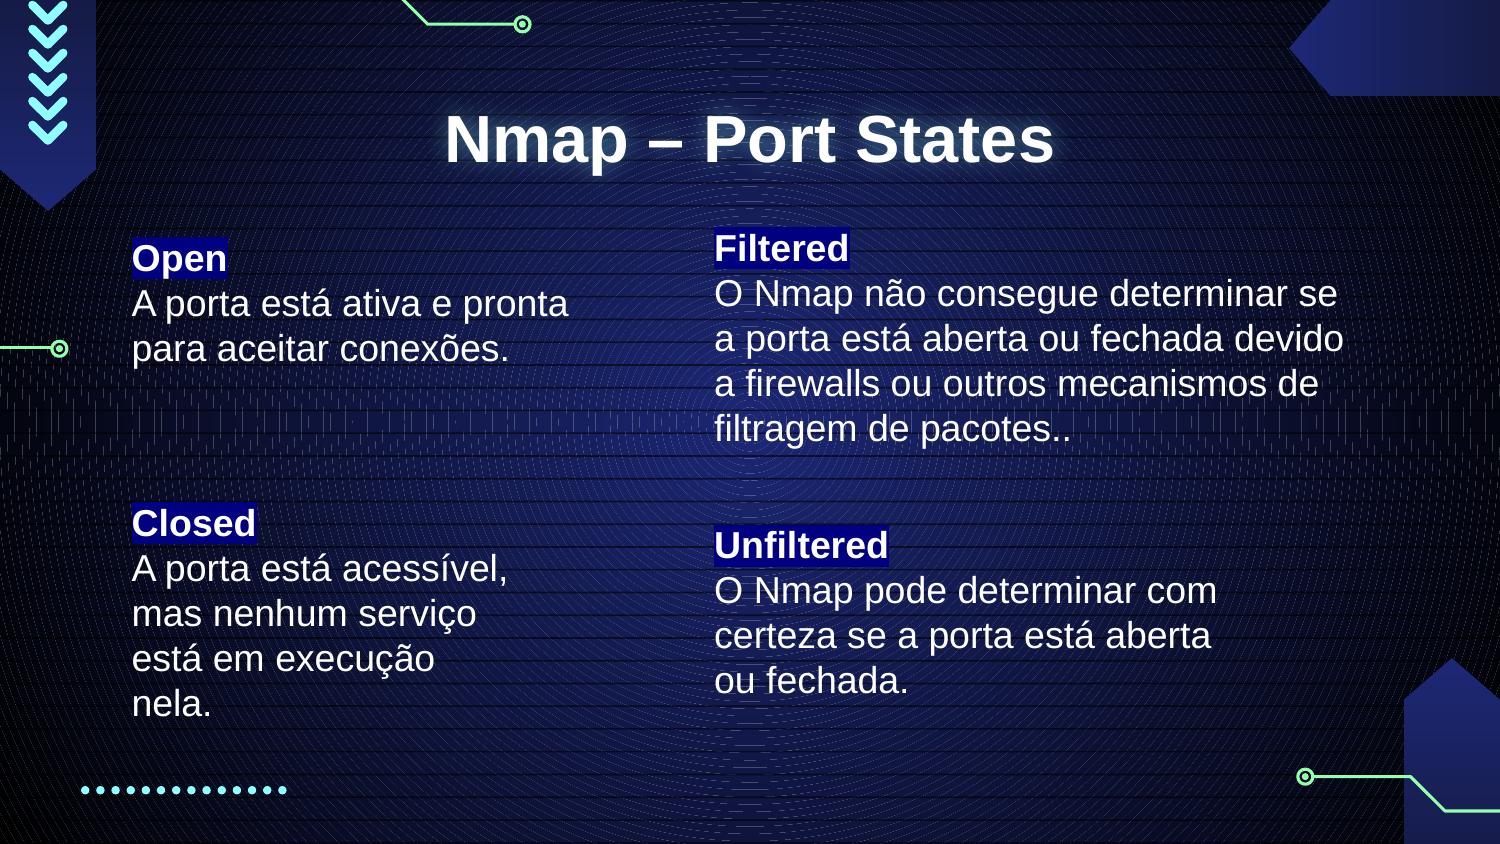

# Nmap – Port States
Filtered
O Nmap não consegue determinar se a porta está aberta ou fechada devido a firewalls ou outros mecanismos de filtragem de pacotes..
Open
A porta está ativa e pronta para aceitar conexões.
Closed
A porta está acessível, mas nenhum serviço está em execução nela.
Unfiltered
O Nmap pode determinar com certeza se a porta está aberta ou fechada.